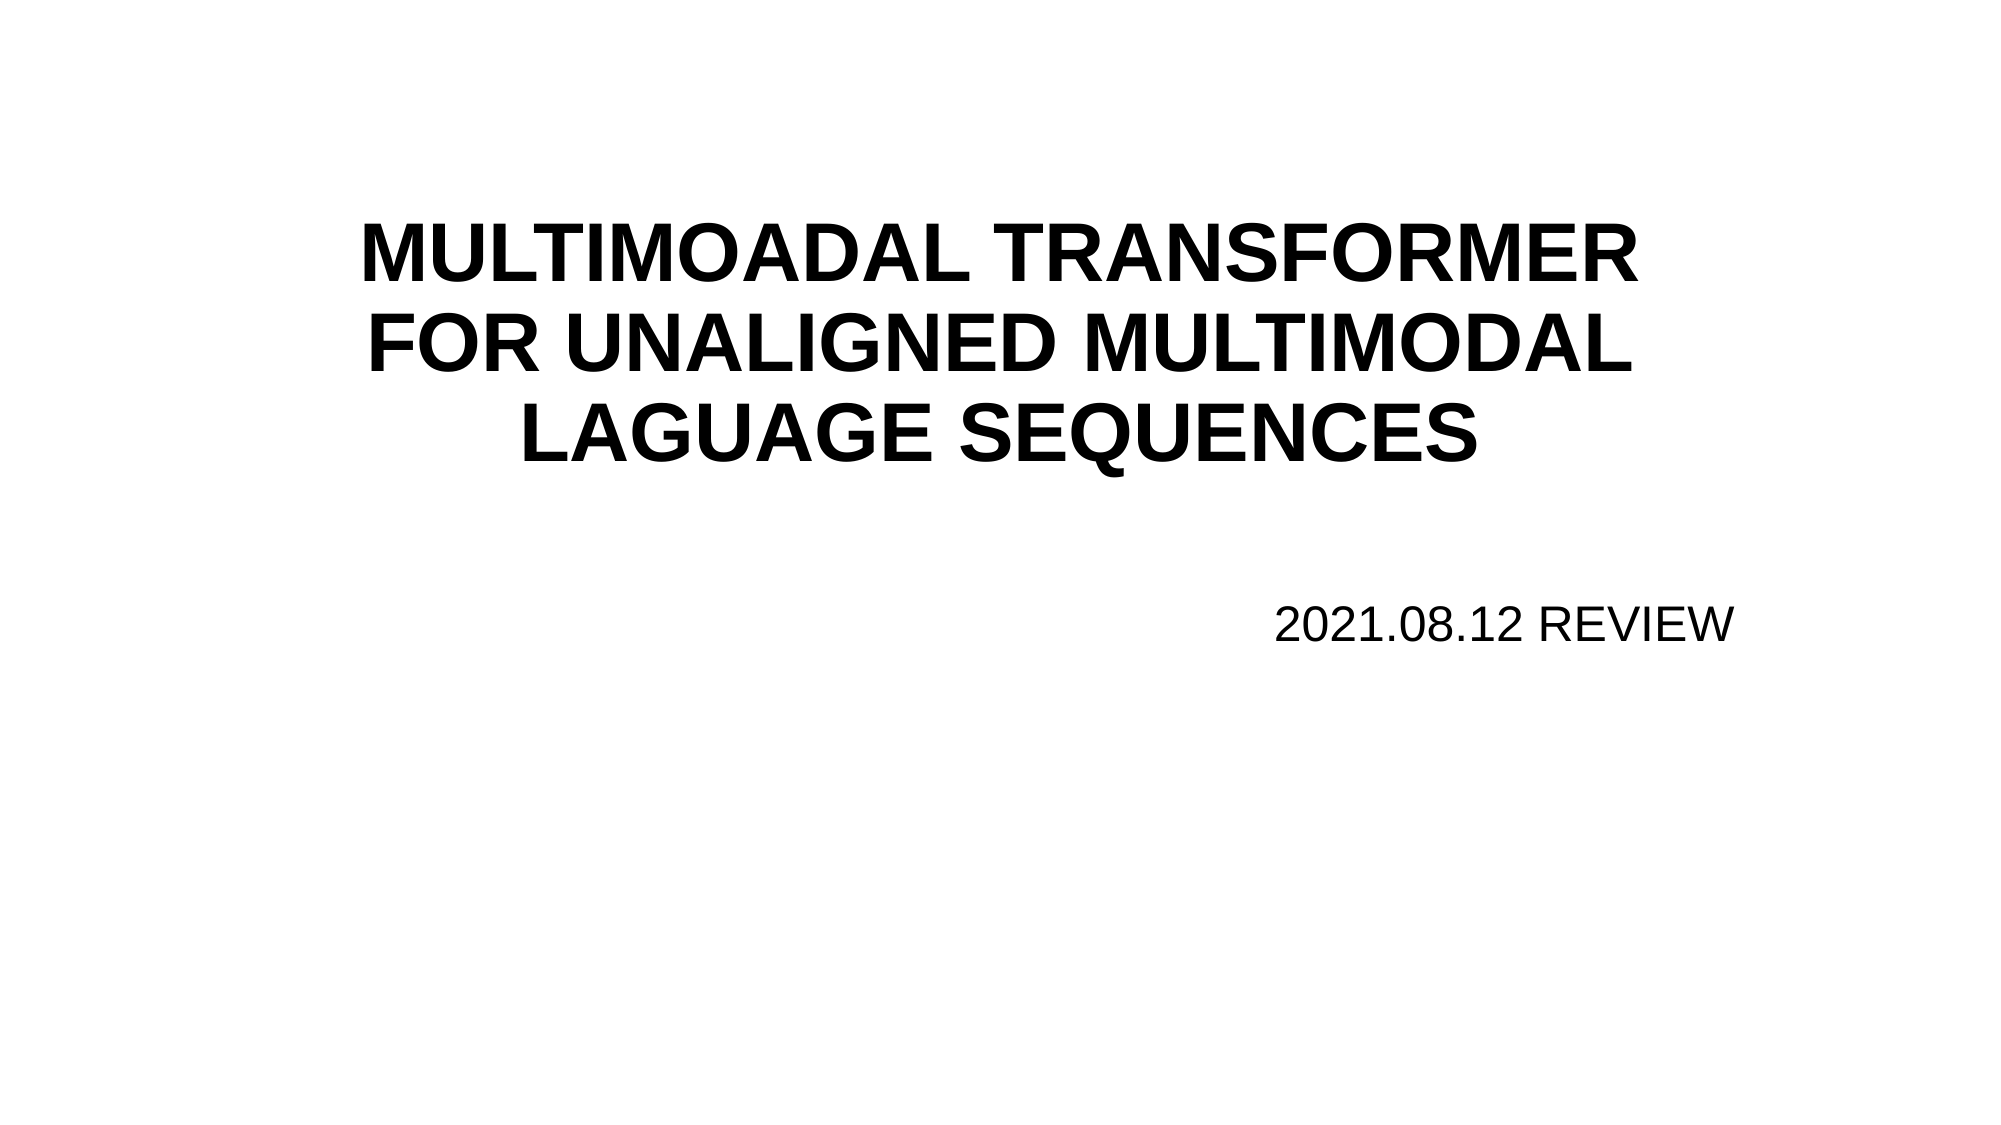

# MULTIMOADAL TRANSFORMER FOR UNALIGNED MULTIMODAL LAGUAGE SEQUENCES
2021.08.12 REVIEW